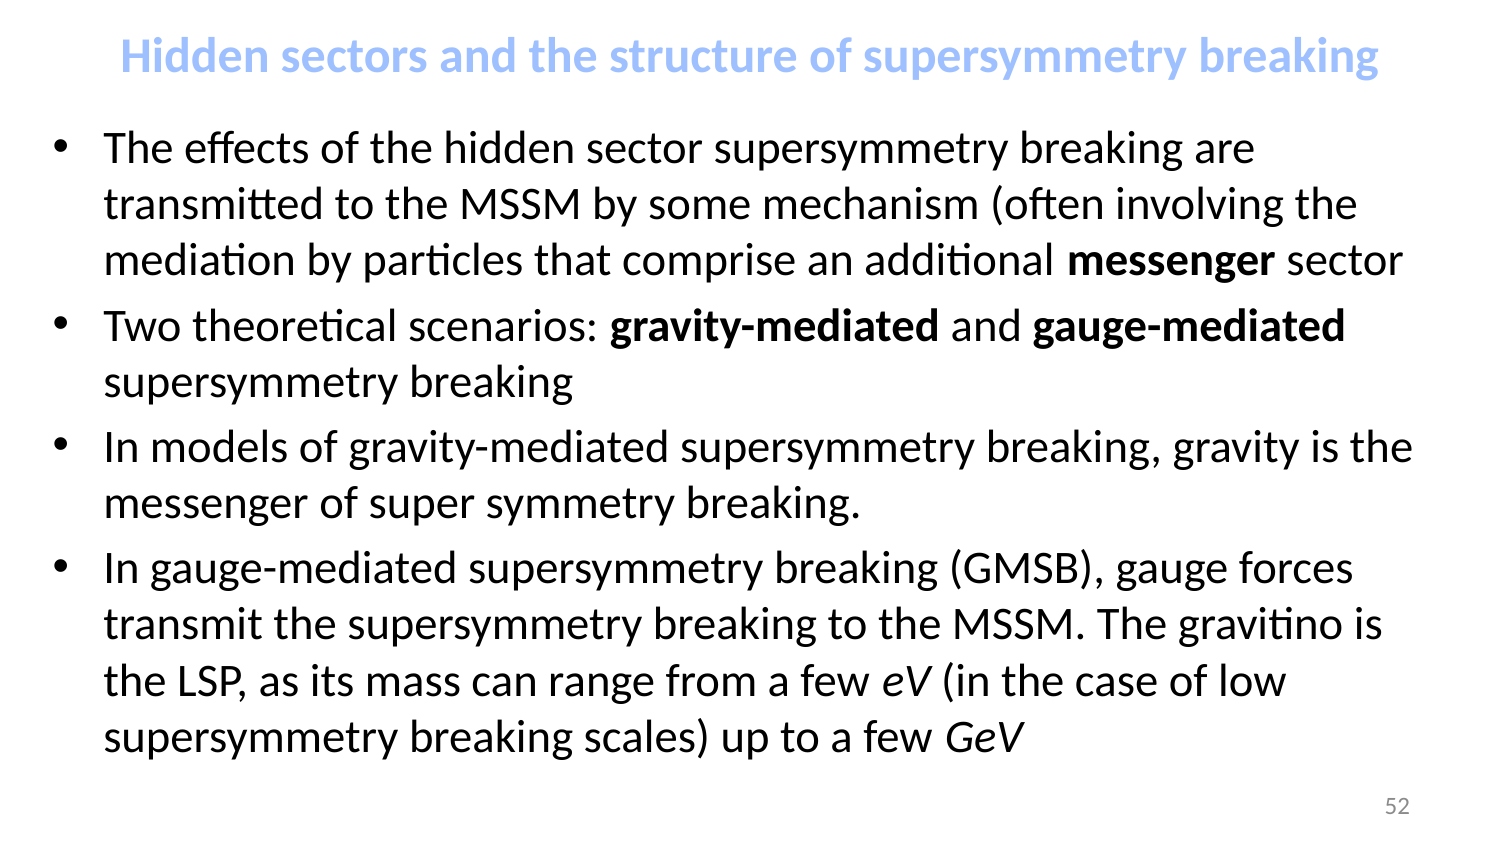

# Hidden sectors and the structure of supersymmetry breaking
The effects of the hidden sector supersymmetry breaking are transmitted to the MSSM by some mechanism (often involving the mediation by particles that comprise an additional messenger sector
Two theoretical scenarios: gravity-mediated and gauge-mediated supersymmetry breaking
In models of gravity-mediated supersymmetry breaking, gravity is the messenger of super symmetry breaking.
In gauge-mediated supersymmetry breaking (GMSB), gauge forces transmit the supersymmetry breaking to the MSSM. The gravitino is the LSP, as its mass can range from a few eV (in the case of low supersymmetry breaking scales) up to a few GeV
52